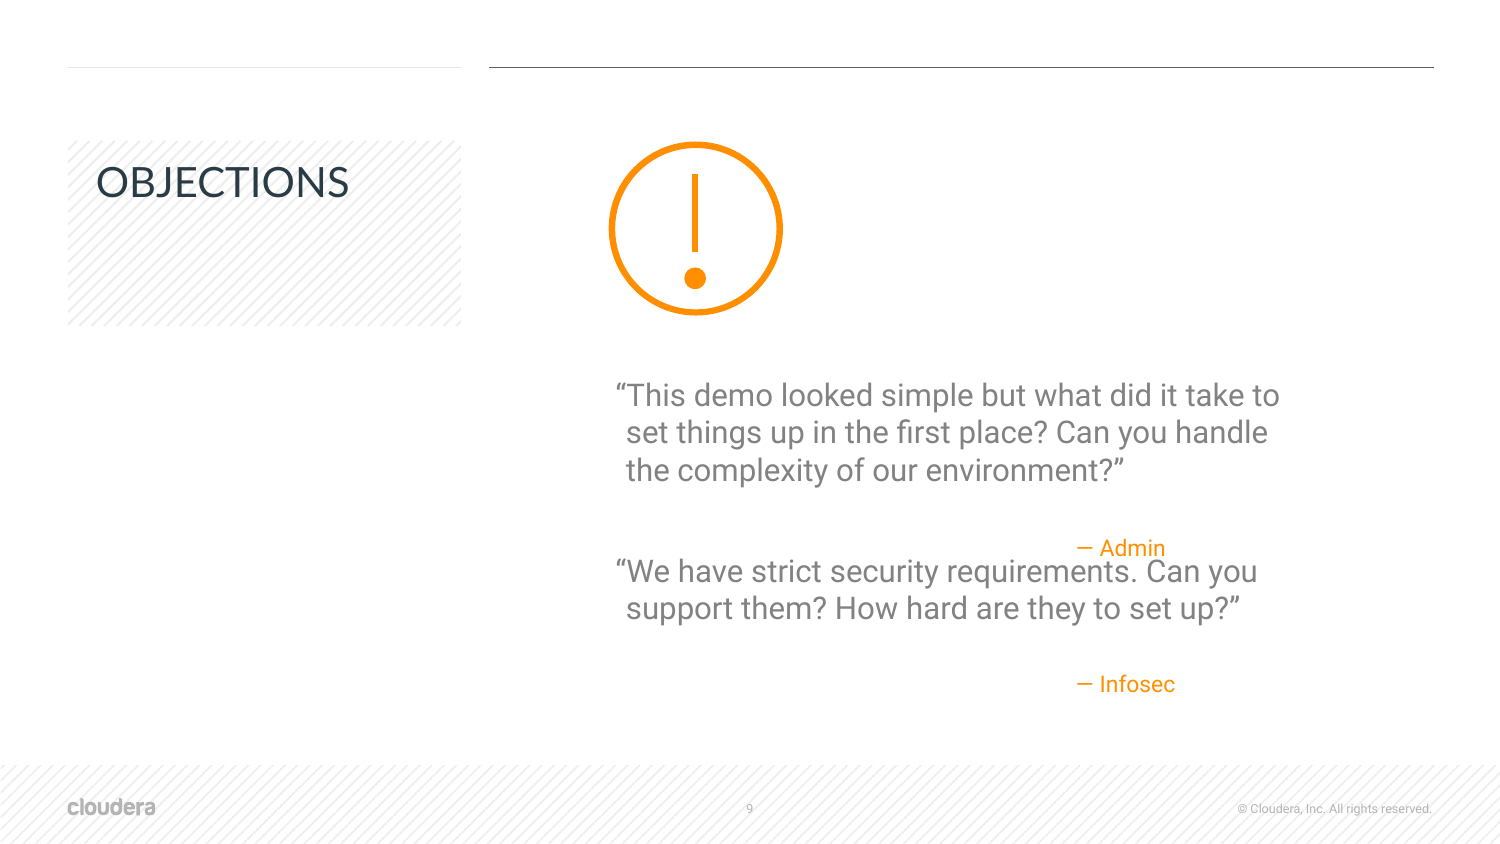

# OBJECTIONS
“This demo looked simple but what did it take to set things up in the first place? Can you handle the complexity of our environment?”
							— Admin
“We have strict security requirements. Can you support them? How hard are they to set up?”
								— Infosec